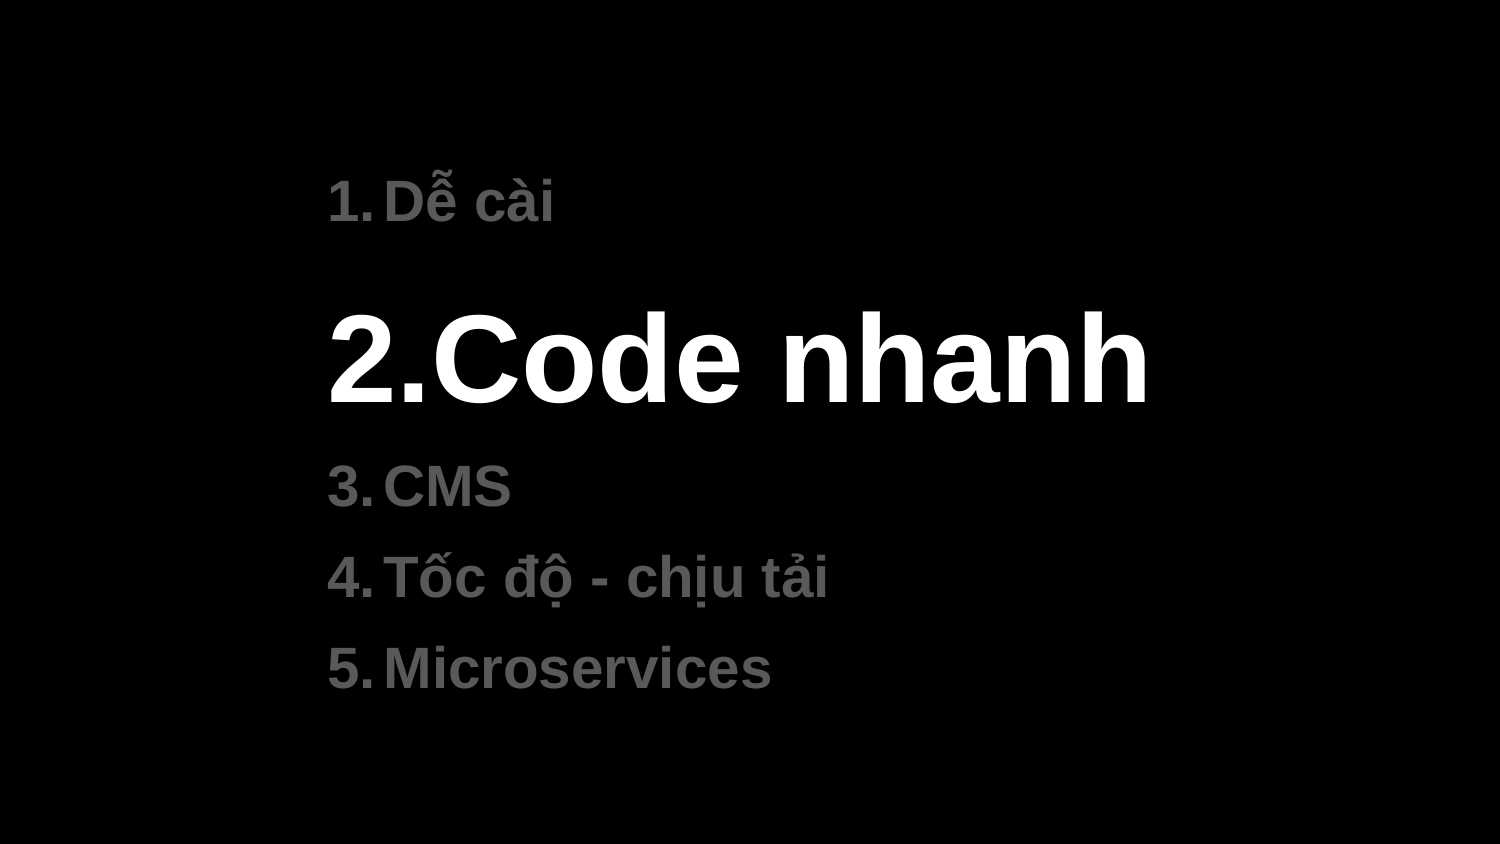

Dễ cài
Code nhanh
CMS
Tốc độ - chịu tải
Microservices